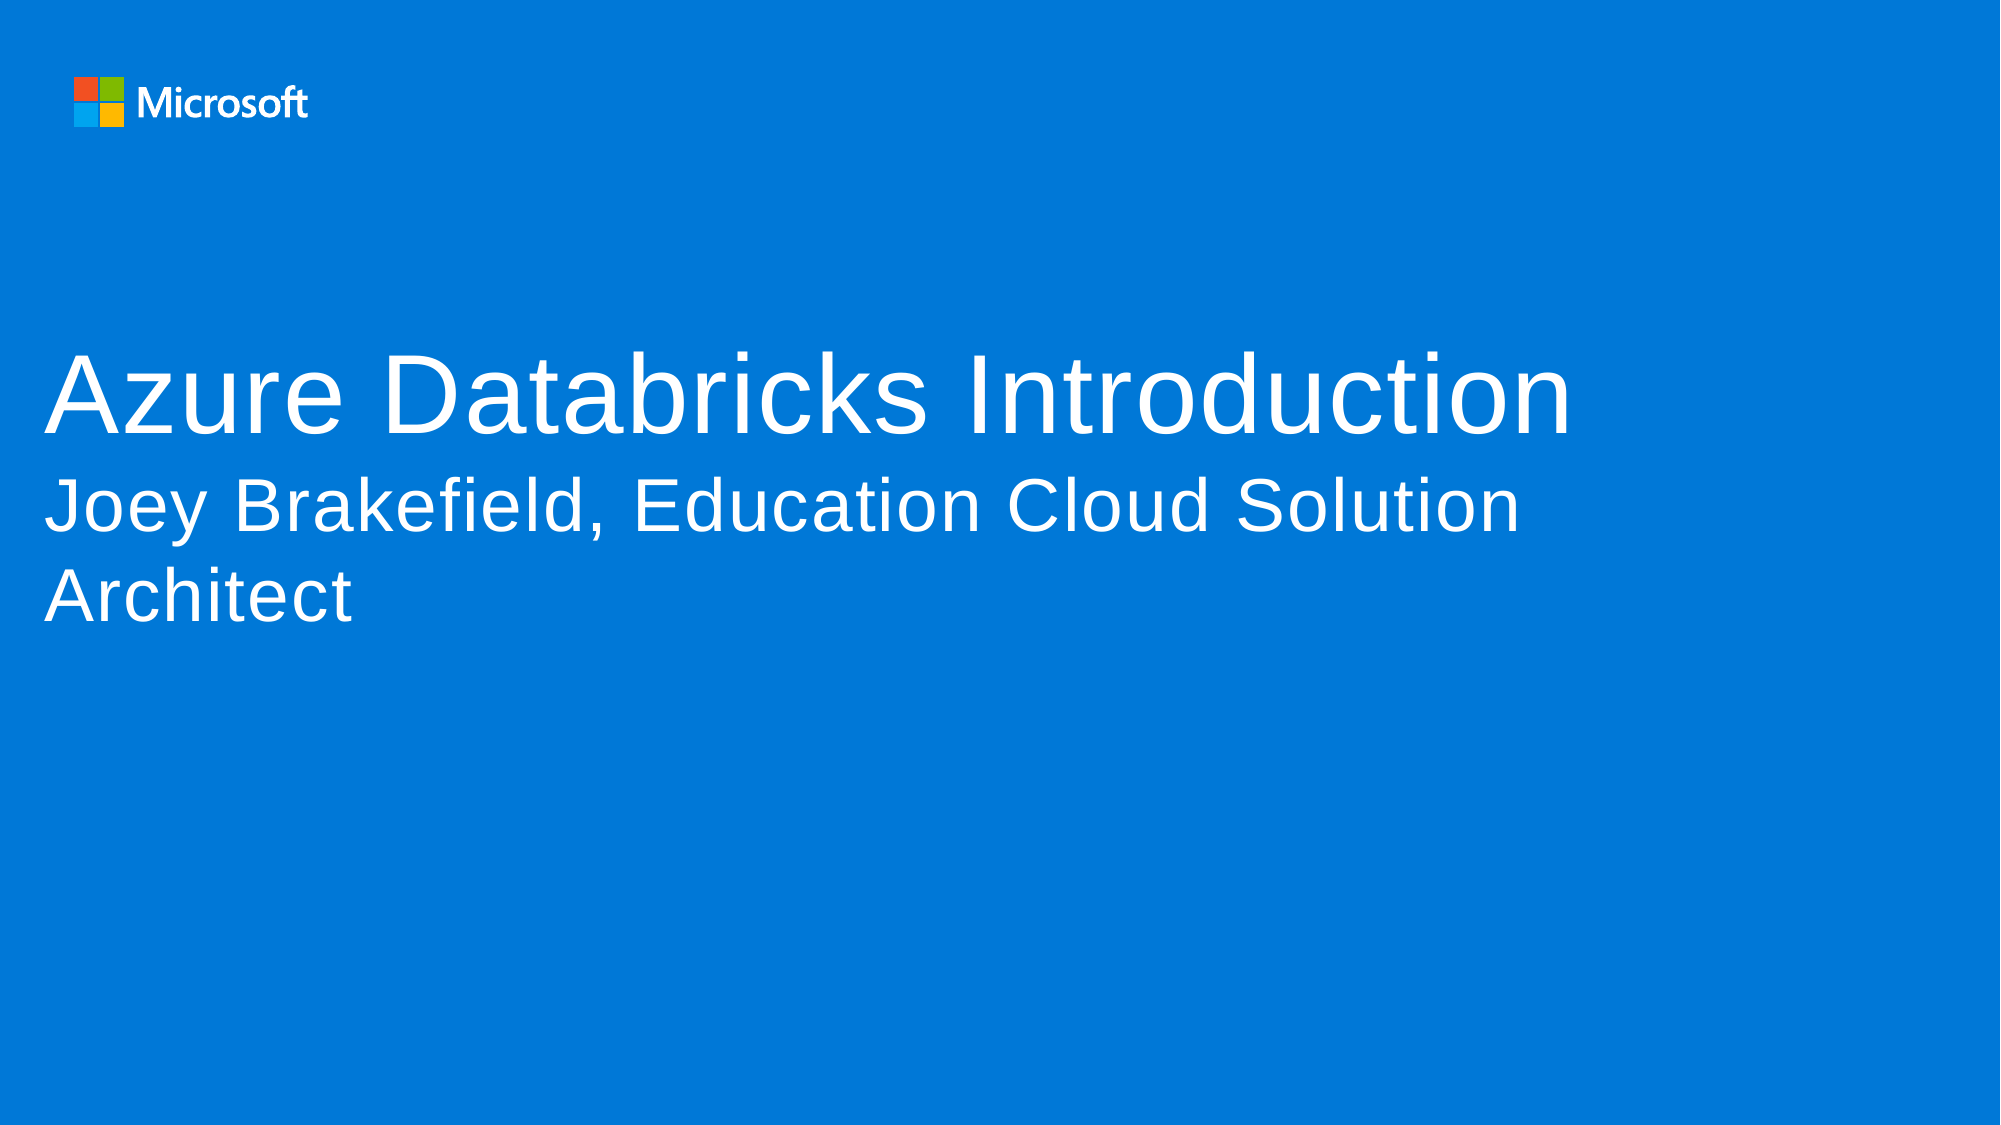

# Azure Databricks Introduction Joey Brakefield, Education Cloud Solution Architect